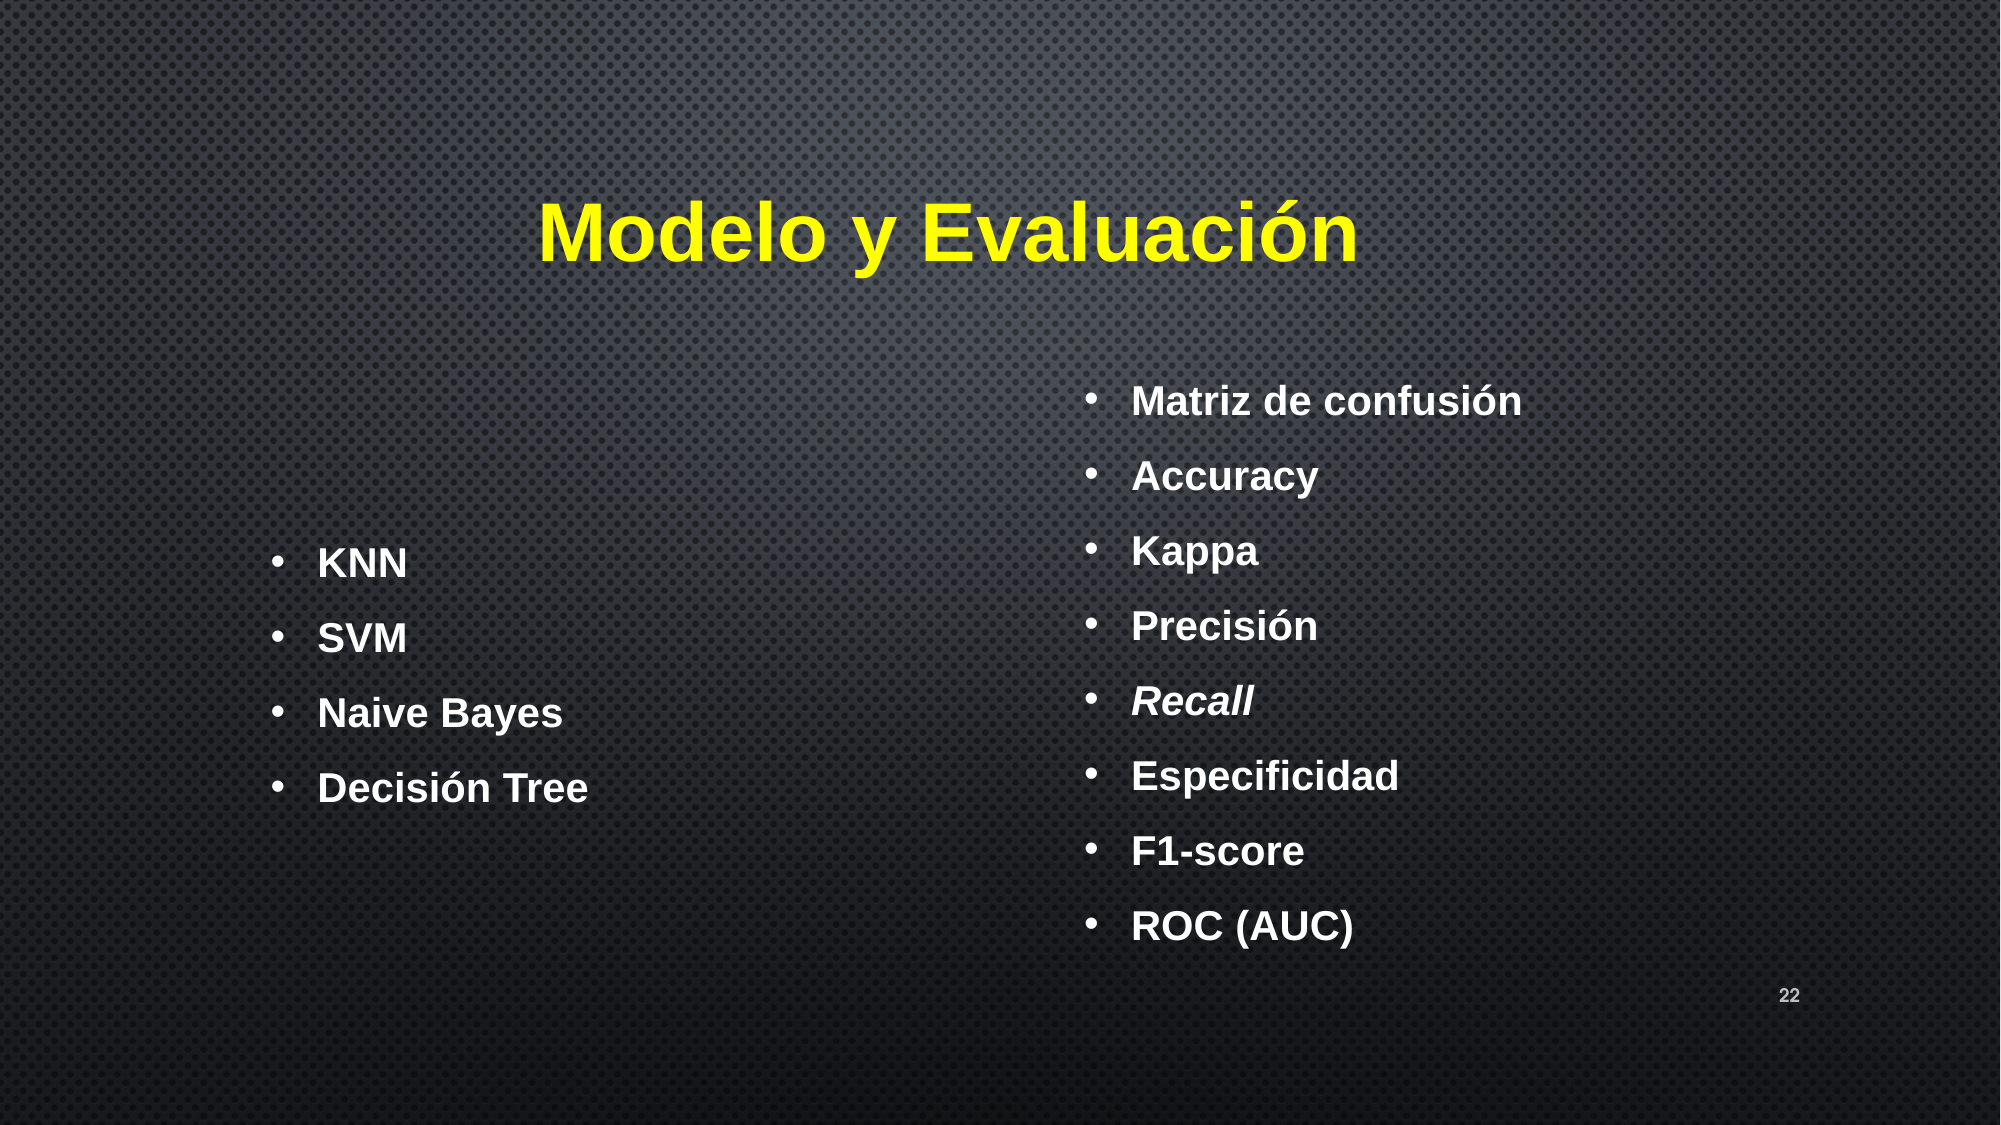

Modelo y Evaluación
Matriz de confusión
Accuracy
Kappa
Precisión
Recall
Especificidad
F1-score
ROC (AUC)
KNN
SVM
Naive Bayes
Decisión Tree
22